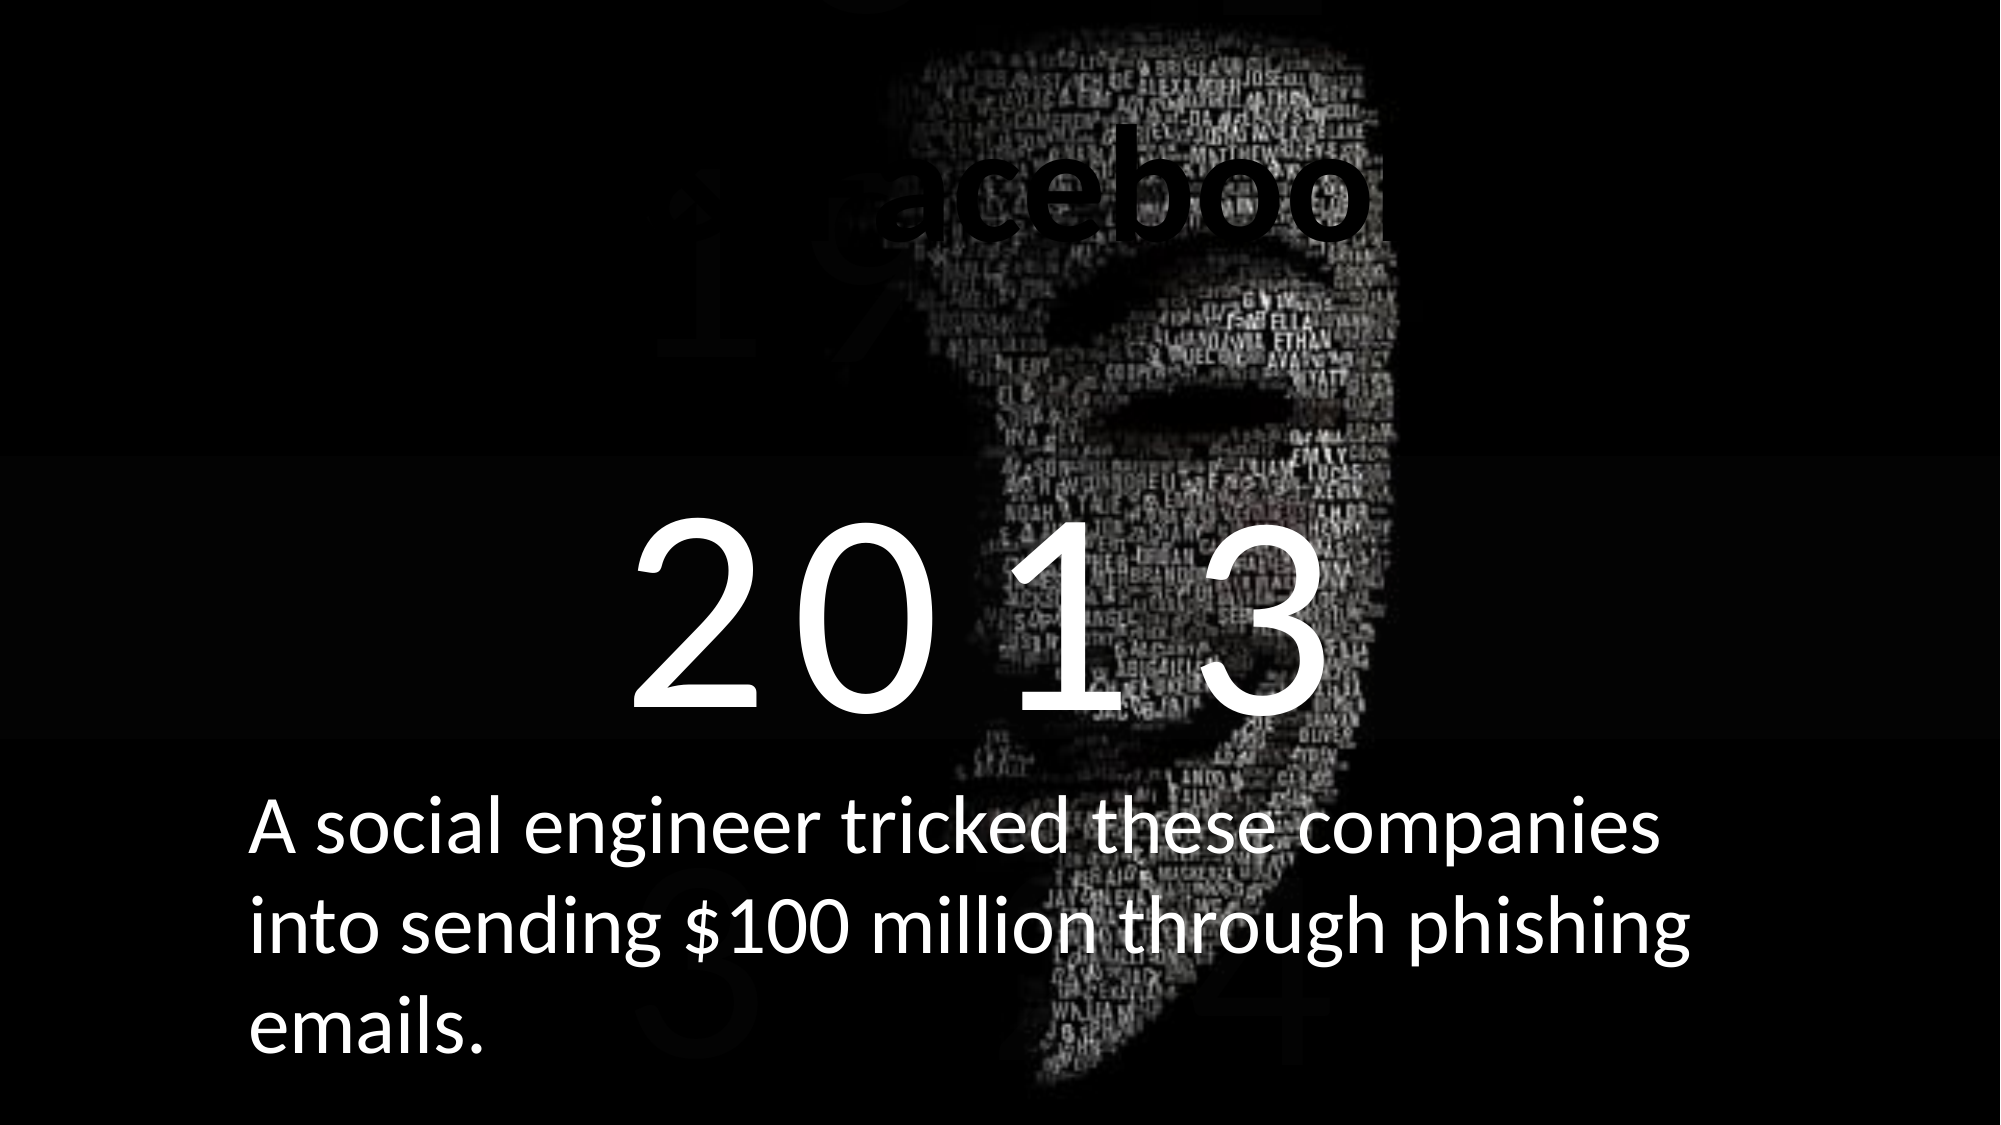

1
2
3
4
5
6
7
8
9
0

1
2
3
4
5
6
7
8
9
0

1
2
3
4
5
6
7
8
9
0

Google & Facebook Fraud
1
2
3
4
5
6
7
8
9
0

A social engineer tricked these companies into sending $100 million through phishing emails.